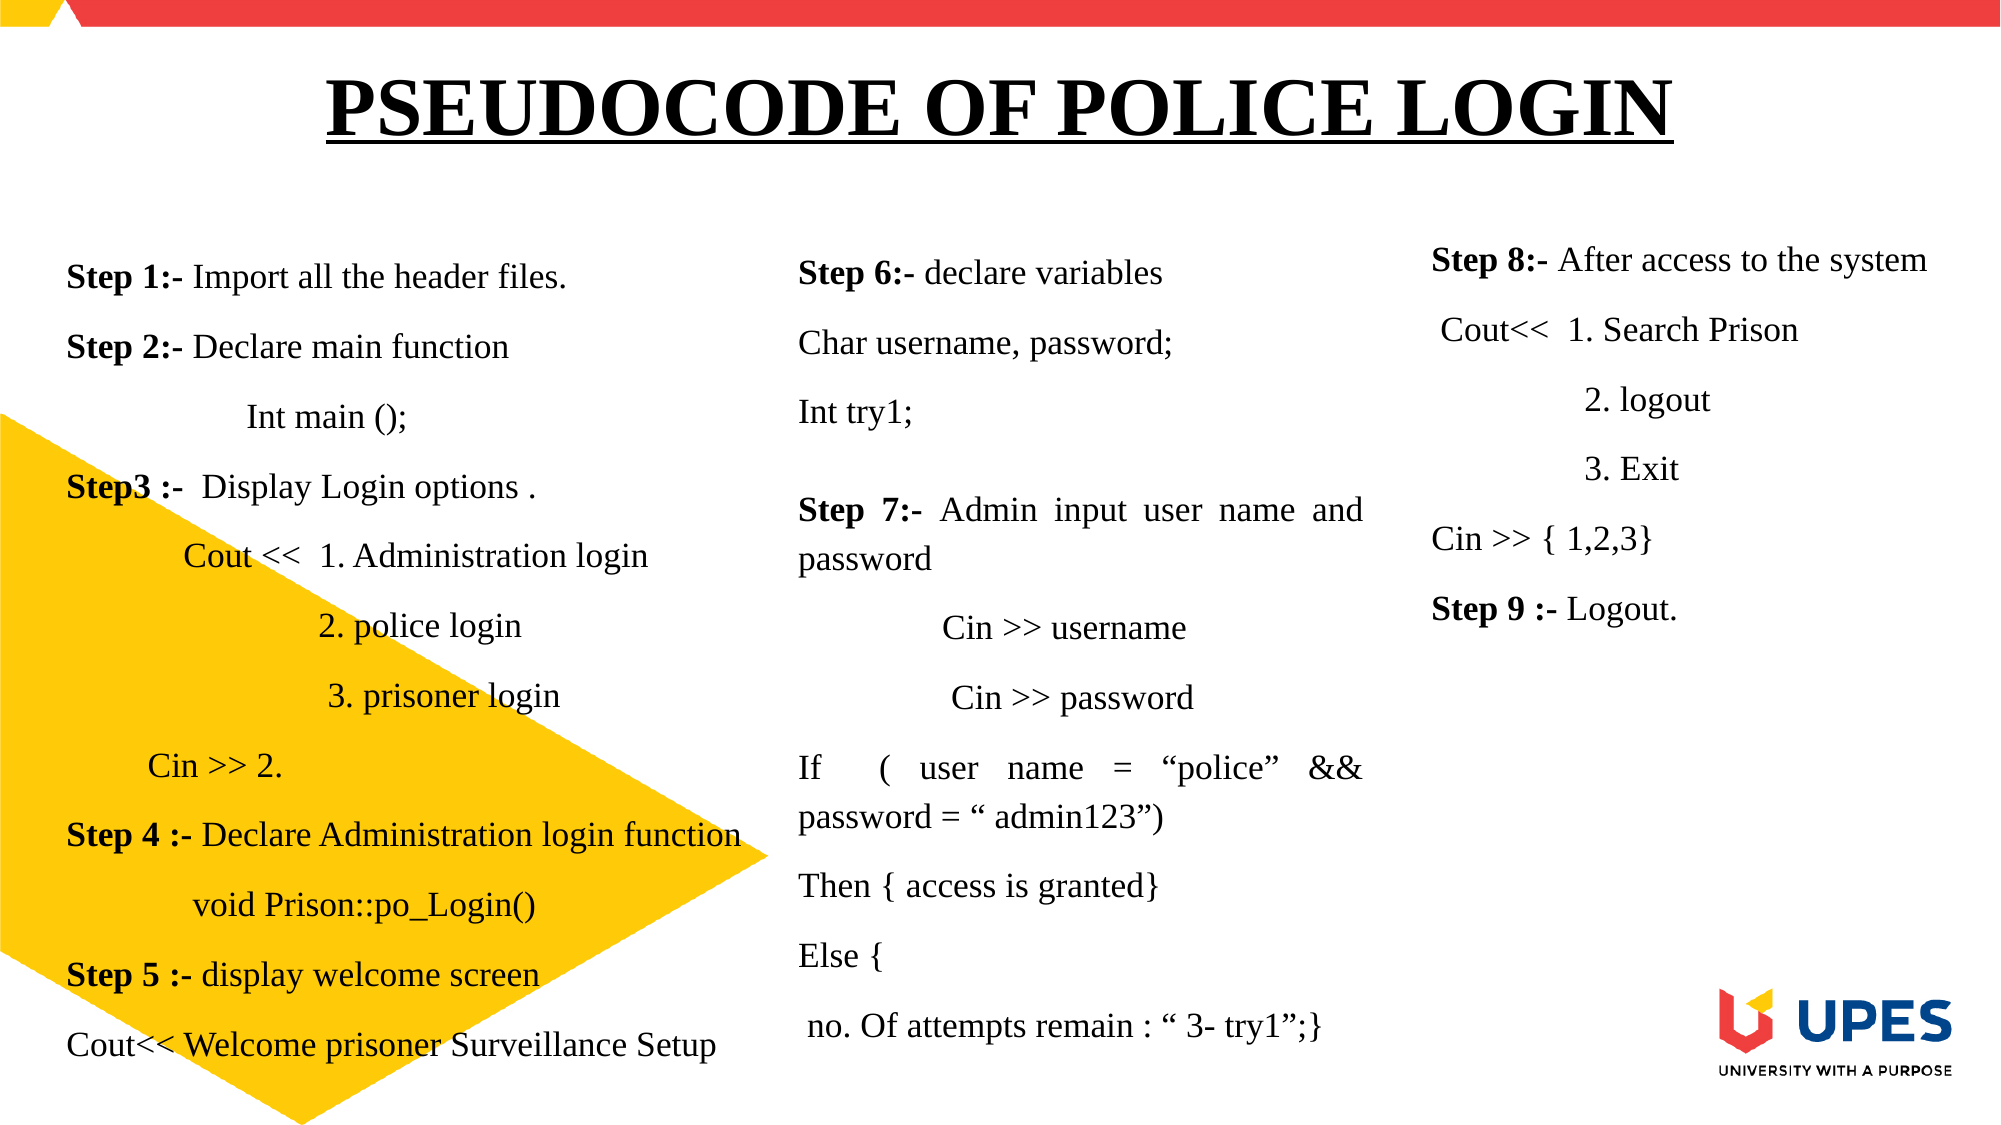

# PSEUDOCODE OF POLICE LOGIN
Step 8:- After access to the system
 Cout<<  1. Search Prison
                 2. logout
                 3. Exit
Cin >> { 1,2,3}
Step 9 :- Logout.
Step 6:- declare variables
Char username, password;
Int try1;
Step 1:- Import all the header files.
Step 2:- Declare main function
                    Int main ();
Step3 :-  Display Login options .
             Cout <<  1. Administration login
                            2. police login
                             3. prisoner login
         Cin >> 2.
Step 4 :- Declare Administration login function
              void Prison::po_Login()
Step 5 :- display welcome screen
Cout<< Welcome prisoner Surveillance Setup

Step 7:- Admin input user name and password
                Cin >> username
                 Cin >> password
If  ( user name = “police” && password = “ admin123”)
Then { access is granted}
Else {
 no. Of attempts remain : “ 3- try1”;}